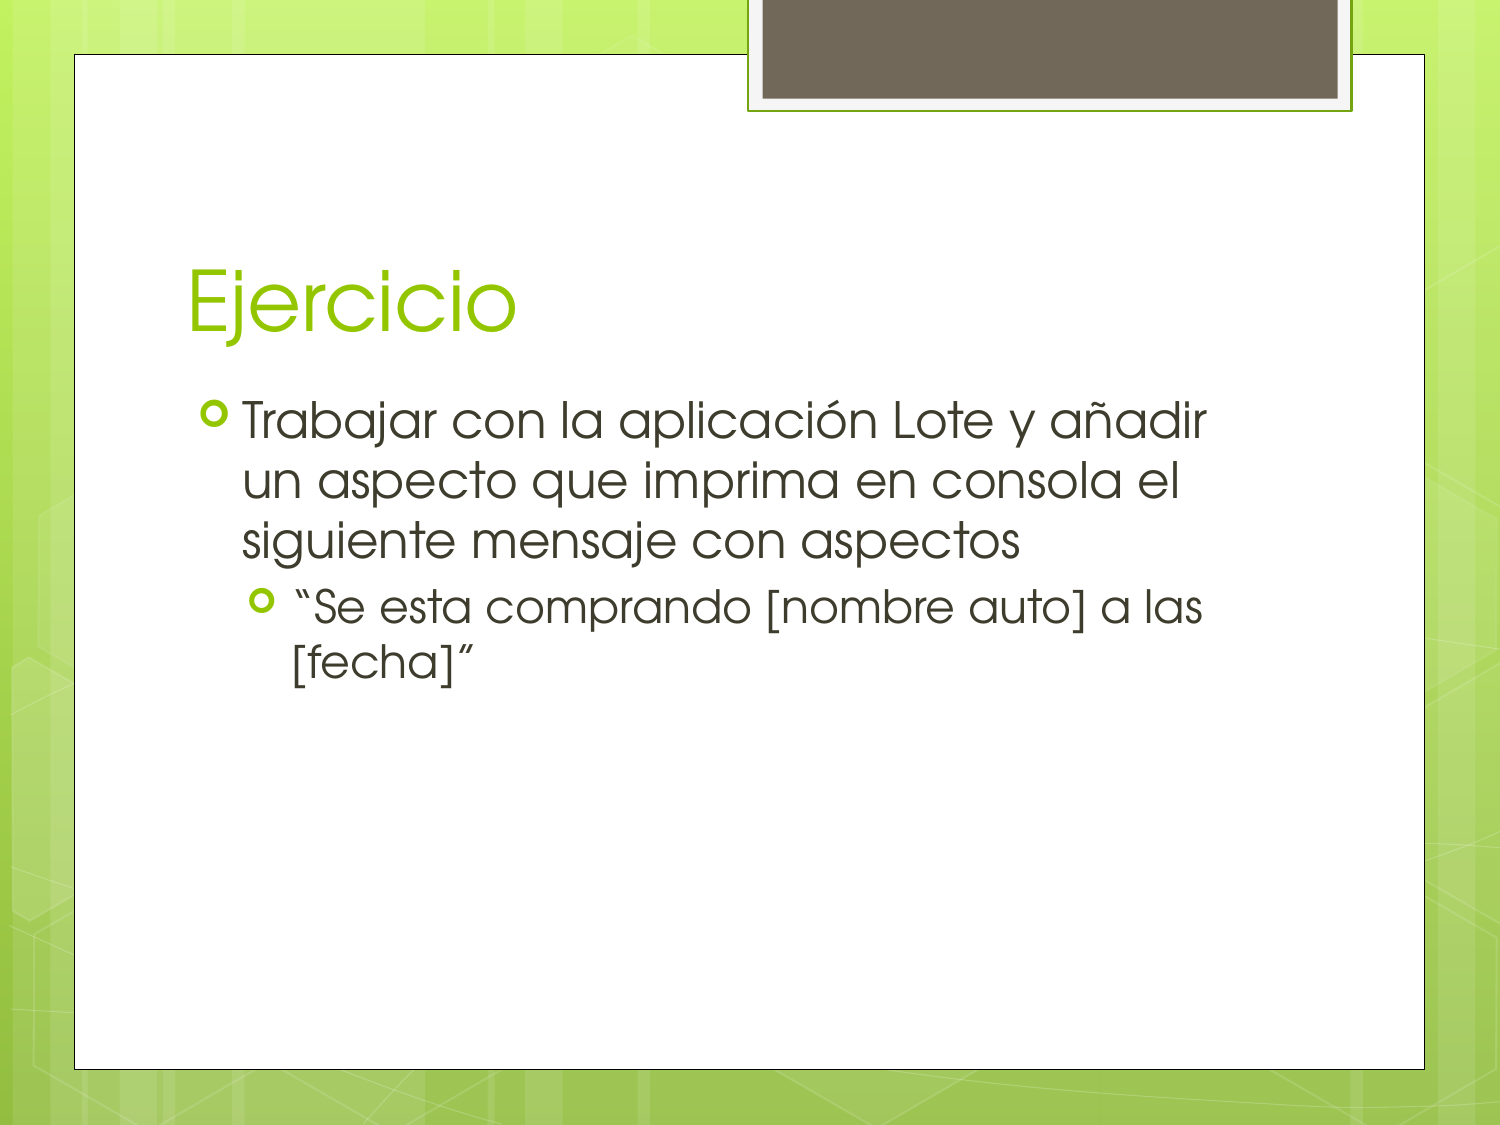

# Ejercicio
Trabajar con la aplicación Lote y añadir un aspecto que imprima en consola el siguiente mensaje con aspectos
“Se esta comprando [nombre auto] a las [fecha]”